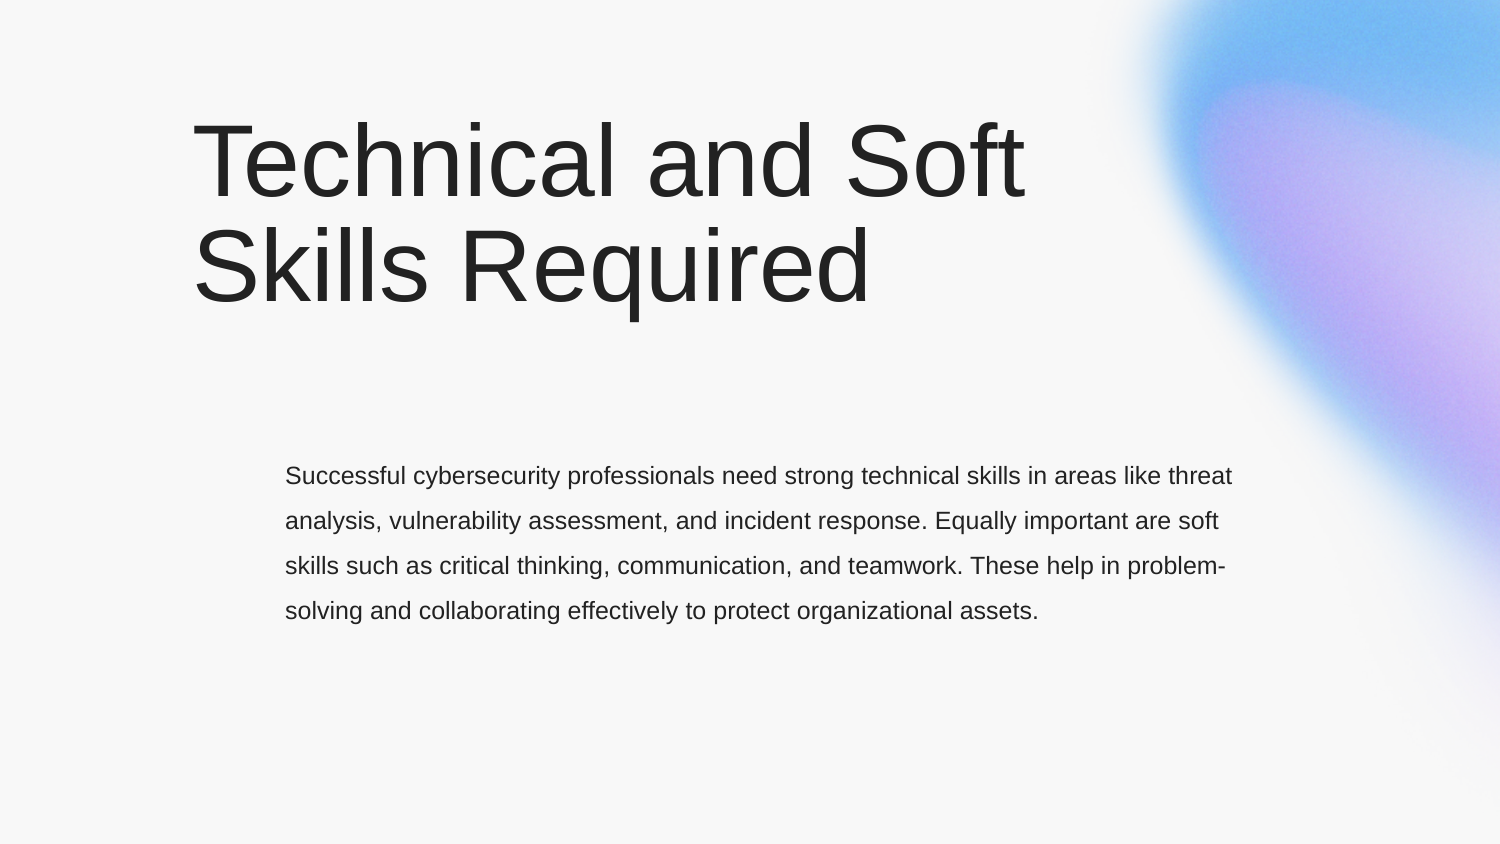

# Technical and Soft Skills Required
Successful cybersecurity professionals need strong technical skills in areas like threat analysis, vulnerability assessment, and incident response. Equally important are soft skills such as critical thinking, communication, and teamwork. These help in problem-solving and collaborating effectively to protect organizational assets.